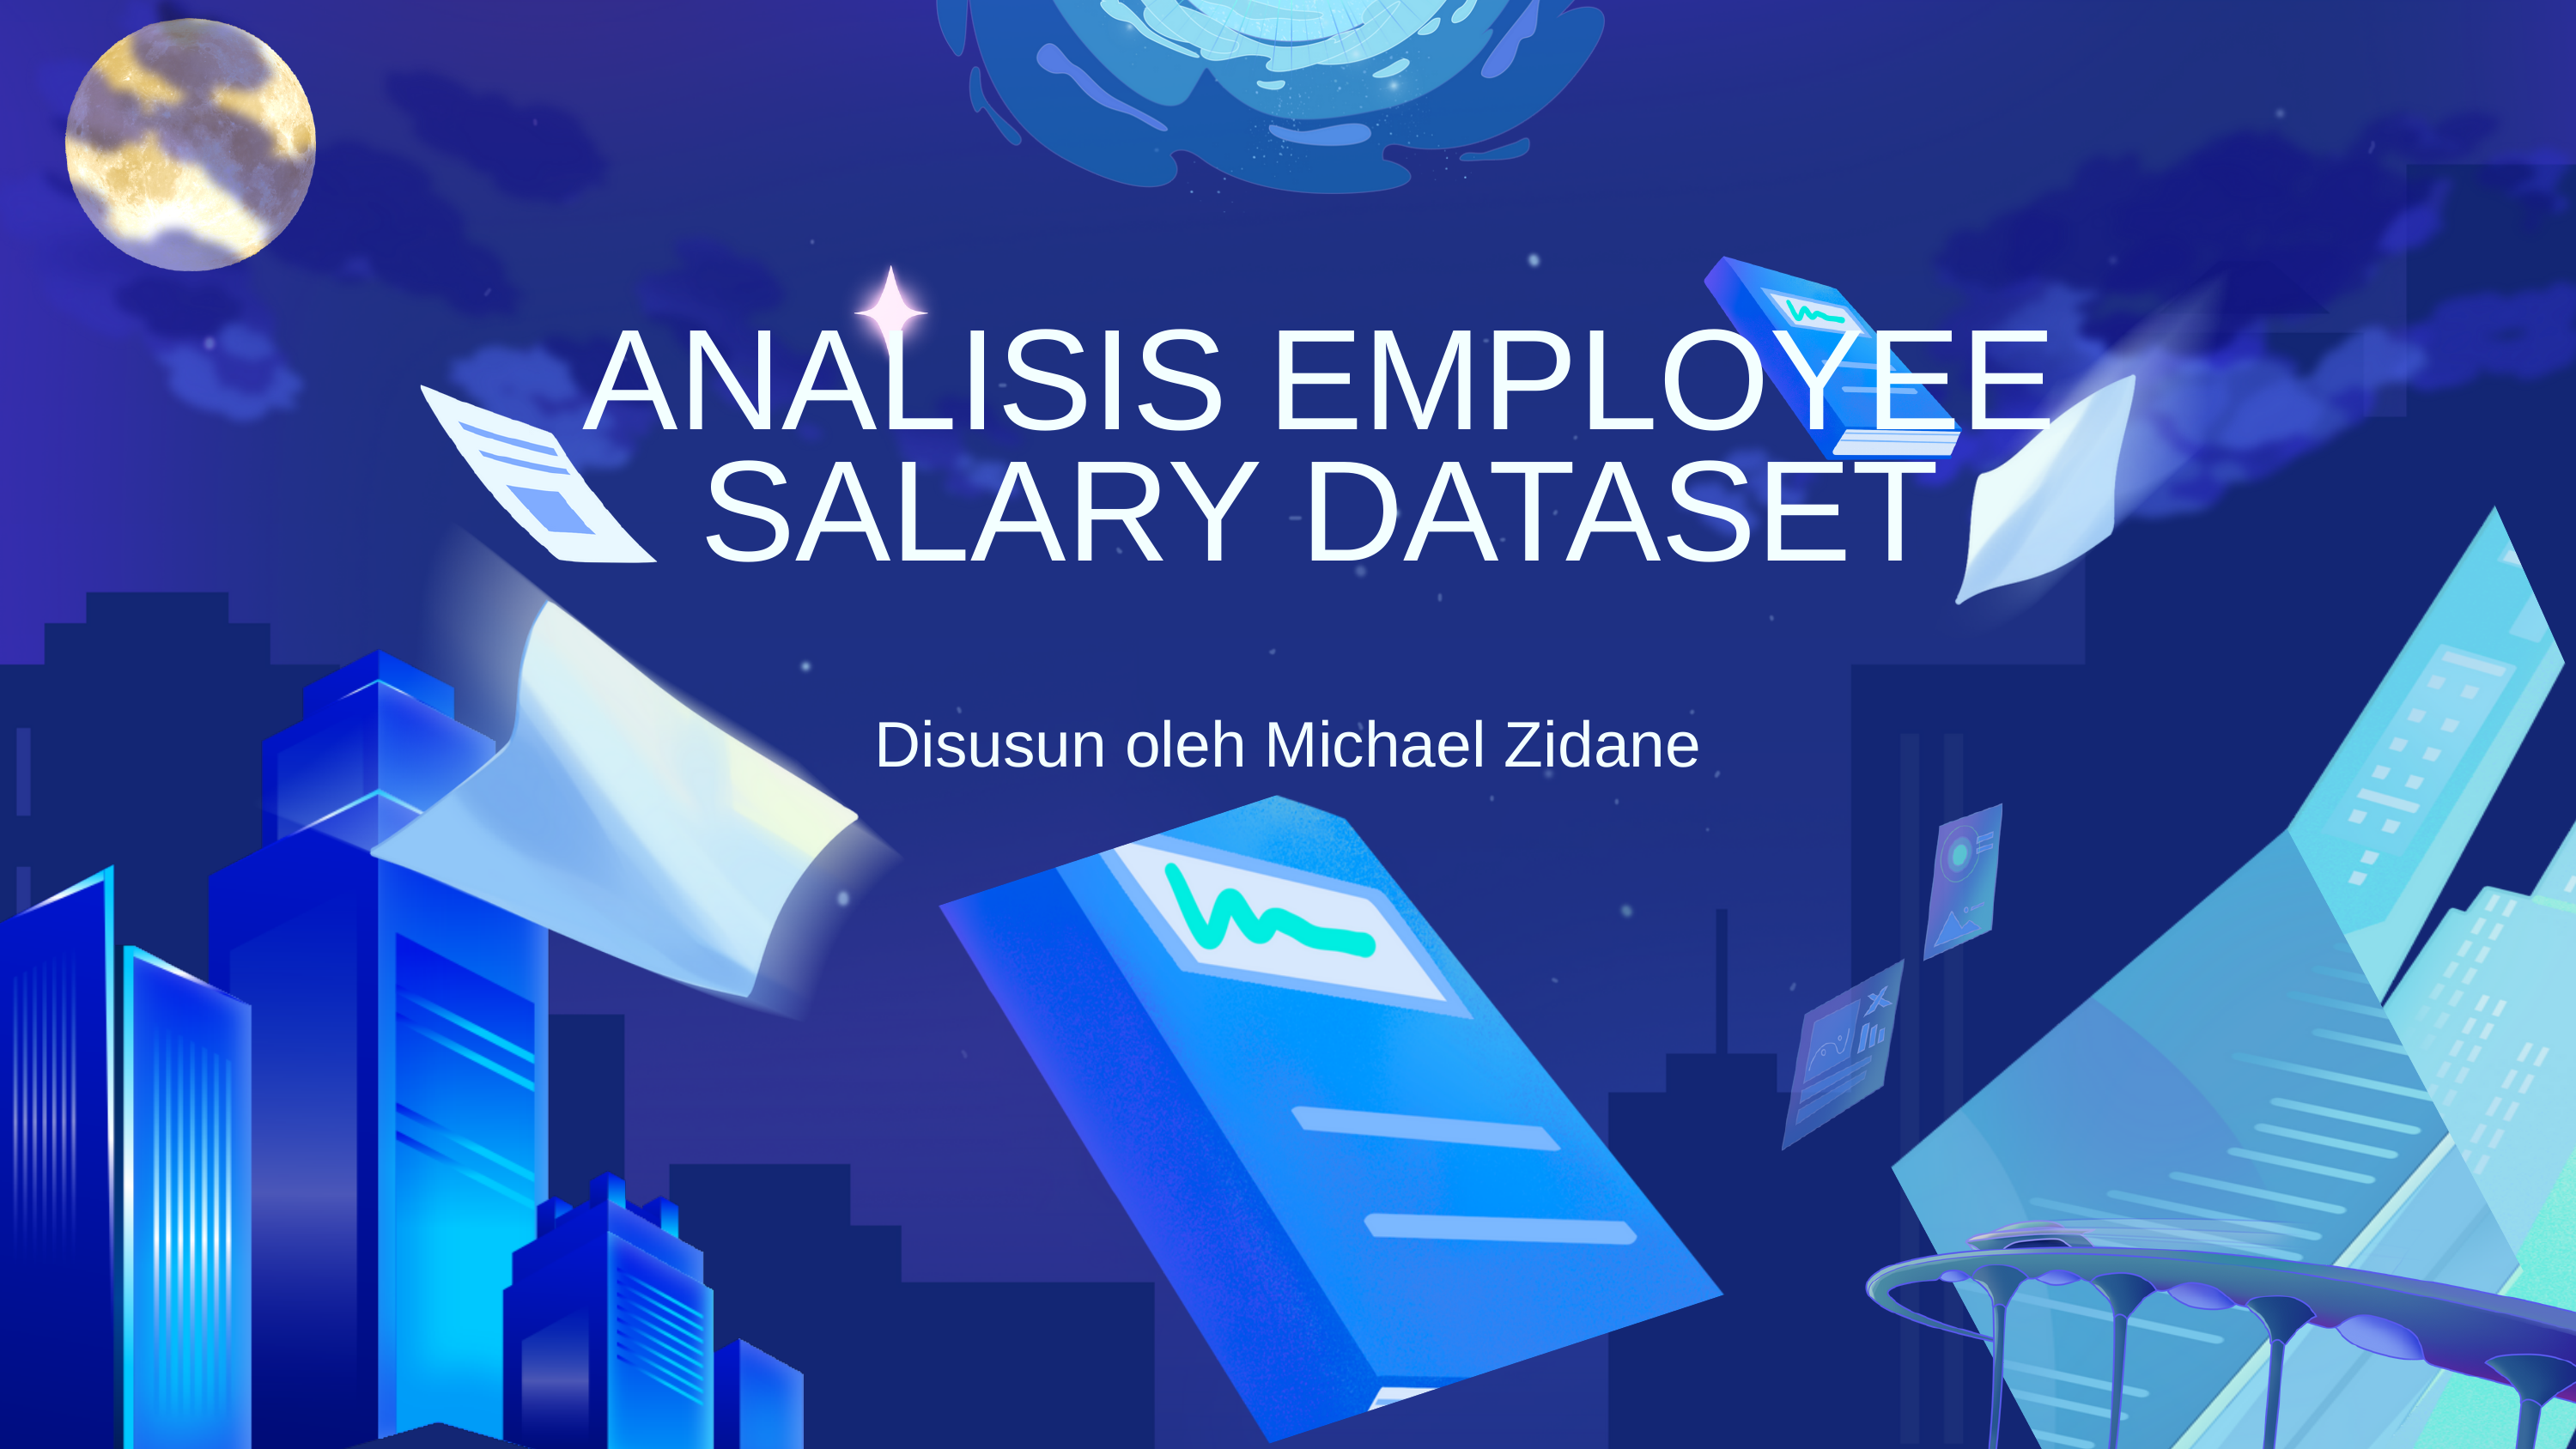

ANALISIS EMPLOYEE SALARY DATASET

Disusun oleh Michael Zidane